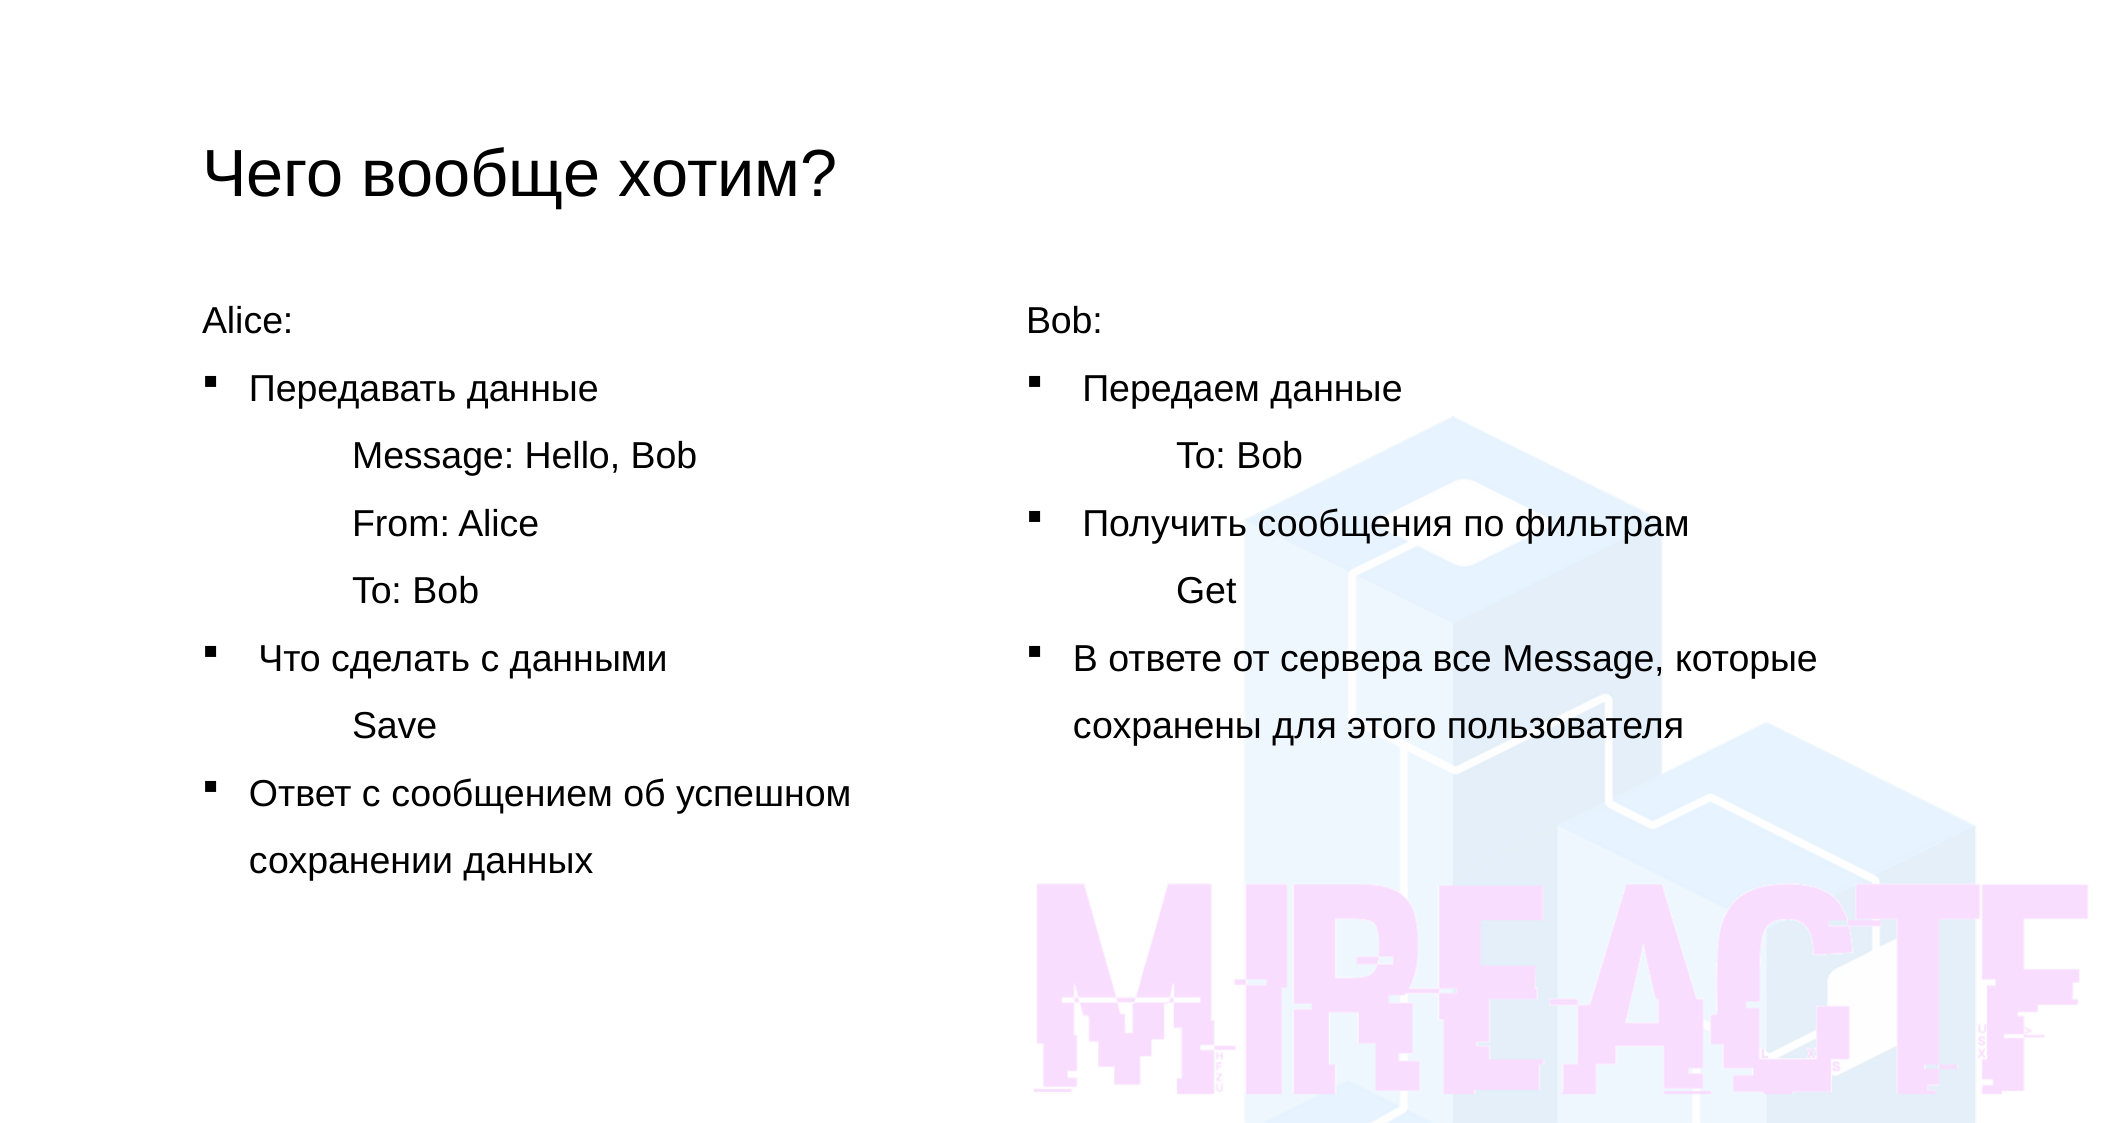

Введение в базовый криптоанализ
Чего вообще хотим?
Alice:
Передавать данные
	Message: Hello, Bob
	From: Alice
	To: Bob
Что сделать с данными
	Save
Ответ с сообщением об успешном сохранении данных
Bob:
Передаем данные
	To: Bob
Получить сообщения по фильтрам
	Get
В ответе от сервера все Message, которые сохранены для этого пользователя